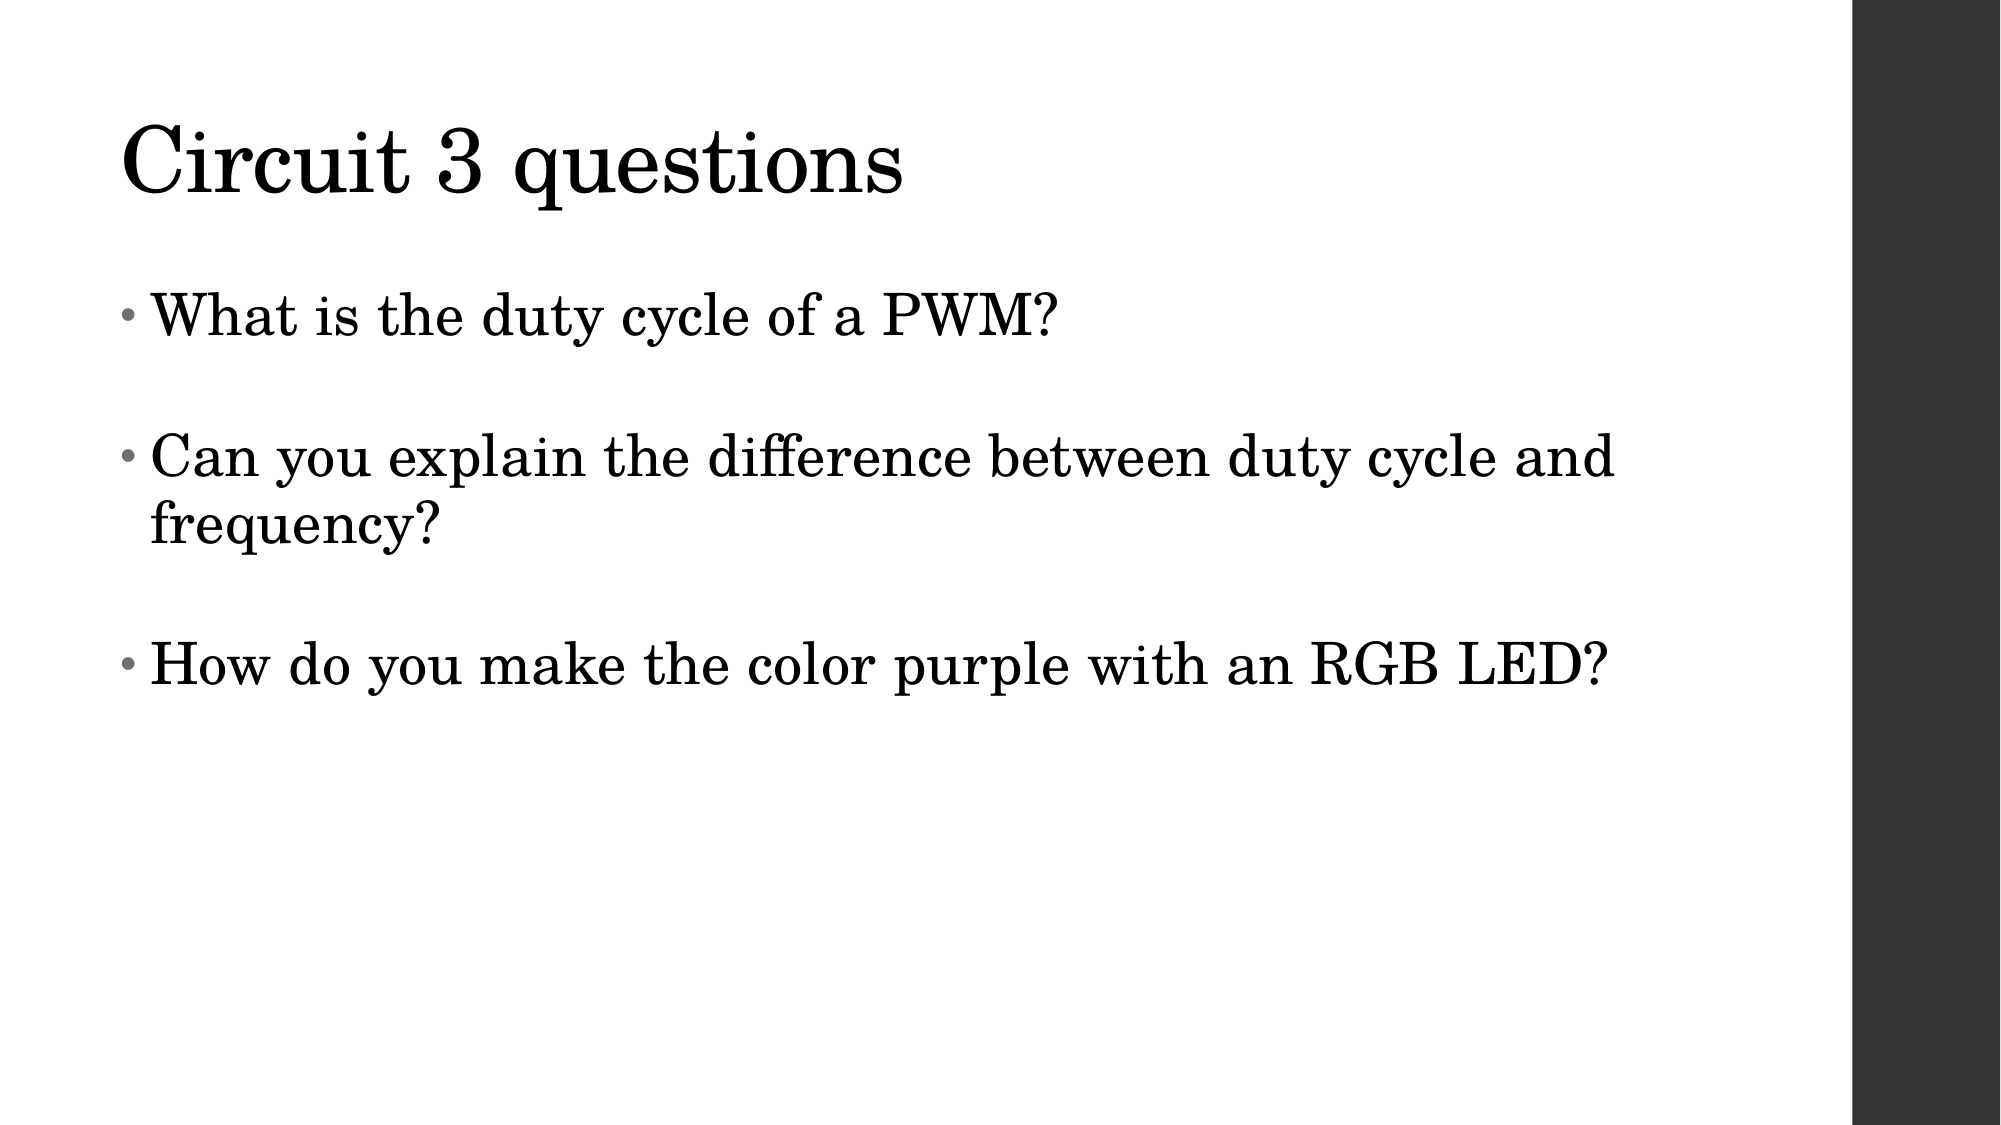

# Circuit 3 questions
What is the duty cycle of a PWM?

Can you explain the difference between duty cycle and frequency?

How do you make the color purple with an RGB LED?